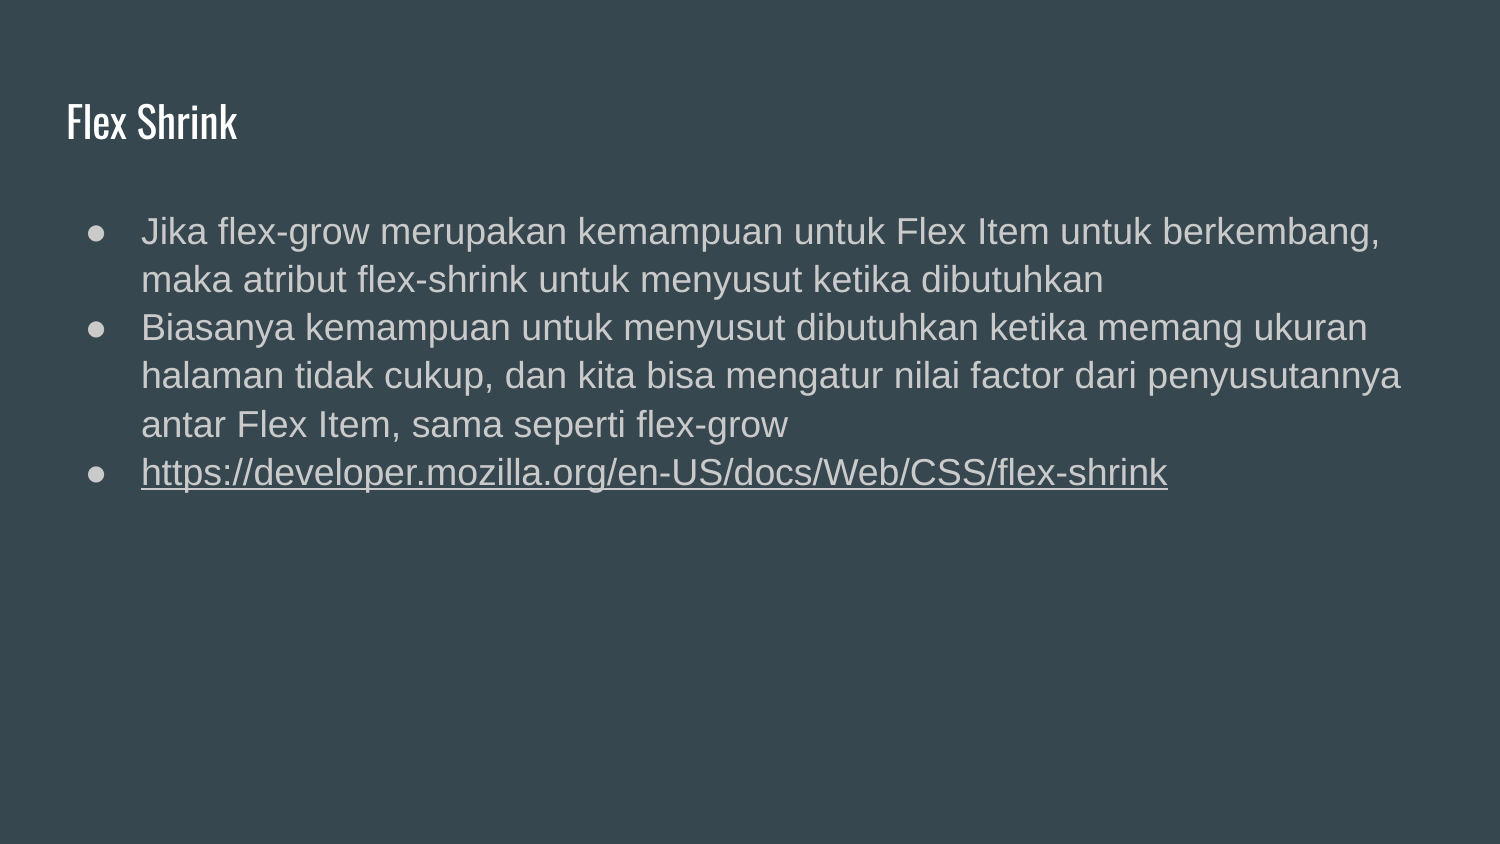

# Flex Shrink
Jika flex-grow merupakan kemampuan untuk Flex Item untuk berkembang, maka atribut flex-shrink untuk menyusut ketika dibutuhkan
Biasanya kemampuan untuk menyusut dibutuhkan ketika memang ukuran halaman tidak cukup, dan kita bisa mengatur nilai factor dari penyusutannya antar Flex Item, sama seperti flex-grow
https://developer.mozilla.org/en-US/docs/Web/CSS/flex-shrink